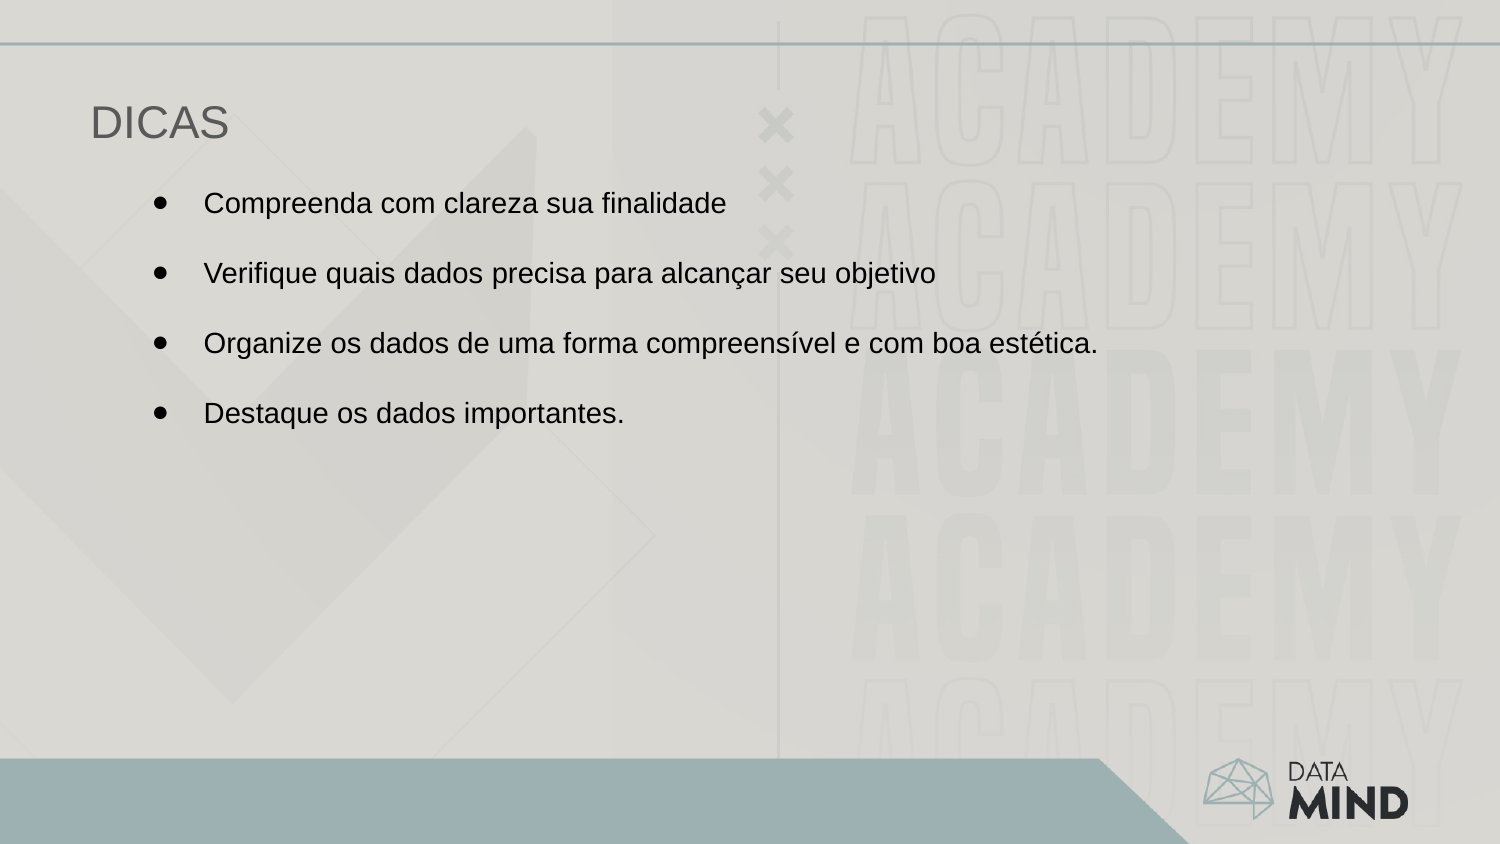

# DICAS

Compreenda com clareza sua finalidade

Verifique quais dados precisa para alcançar seu objetivo

Organize os dados de uma forma compreensível e com boa estética.

Destaque os dados importantes.